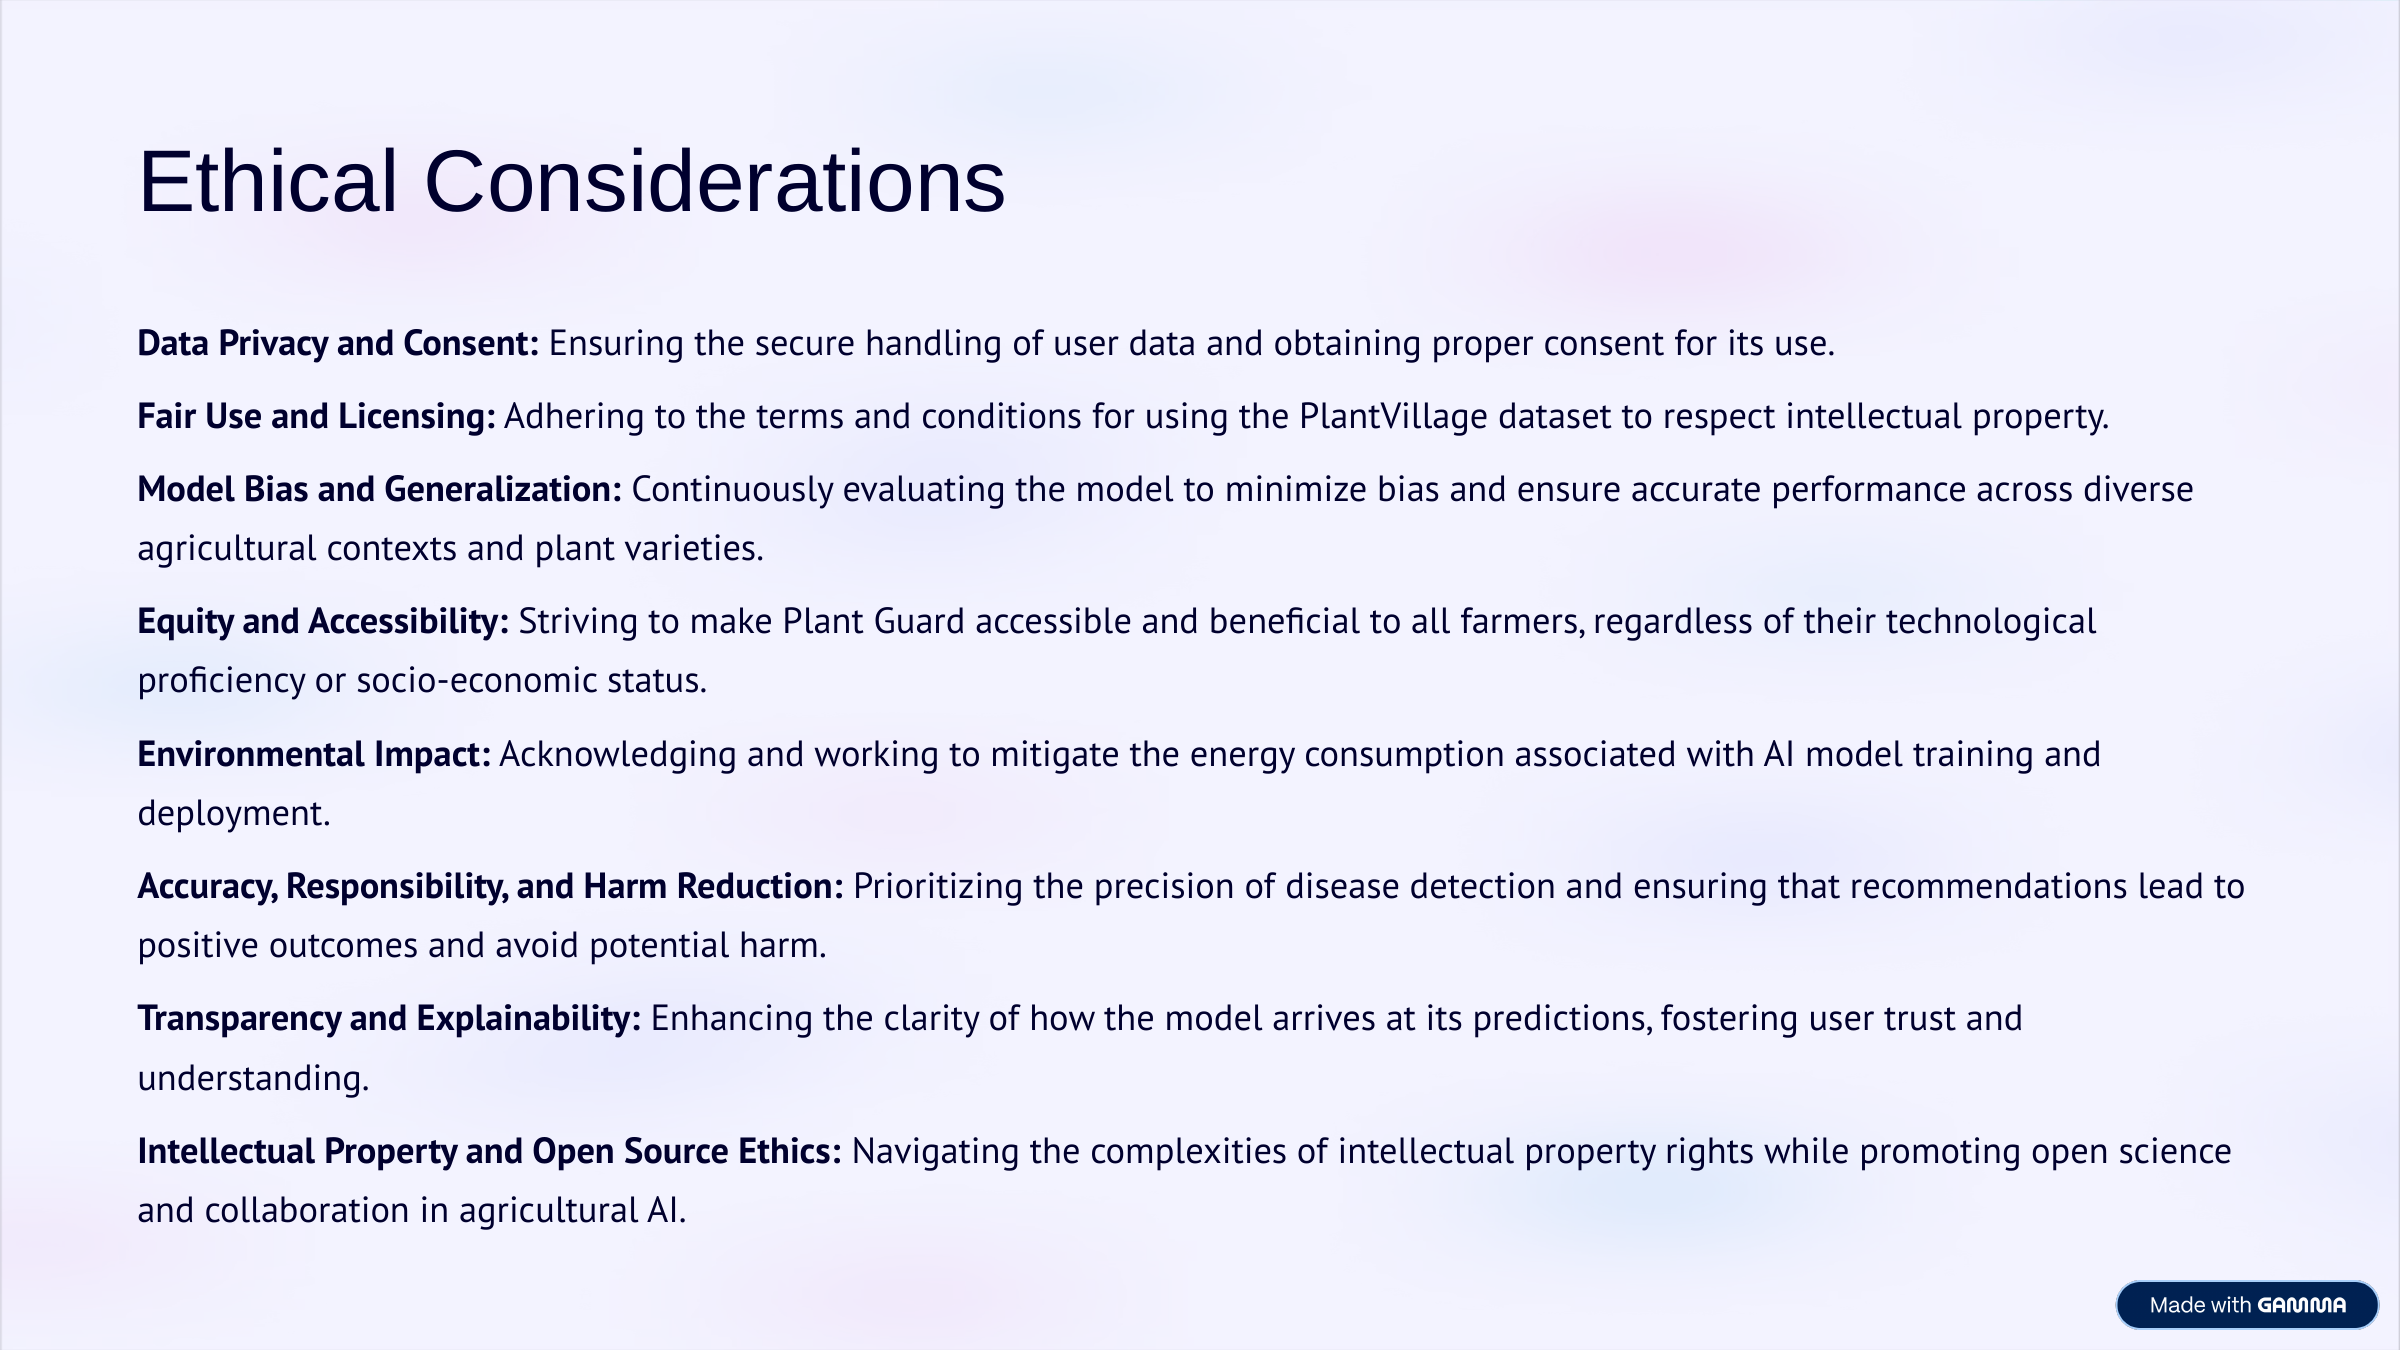

Ethical Considerations
Data Privacy and Consent: Ensuring the secure handling of user data and obtaining proper consent for its use.
Fair Use and Licensing: Adhering to the terms and conditions for using the PlantVillage dataset to respect intellectual property.
Model Bias and Generalization: Continuously evaluating the model to minimize bias and ensure accurate performance across diverse agricultural contexts and plant varieties.
Equity and Accessibility: Striving to make Plant Guard accessible and beneficial to all farmers, regardless of their technological proficiency or socio-economic status.
Environmental Impact: Acknowledging and working to mitigate the energy consumption associated with AI model training and deployment.
Accuracy, Responsibility, and Harm Reduction: Prioritizing the precision of disease detection and ensuring that recommendations lead to positive outcomes and avoid potential harm.
Transparency and Explainability: Enhancing the clarity of how the model arrives at its predictions, fostering user trust and understanding.
Intellectual Property and Open Source Ethics: Navigating the complexities of intellectual property rights while promoting open science and collaboration in agricultural AI.